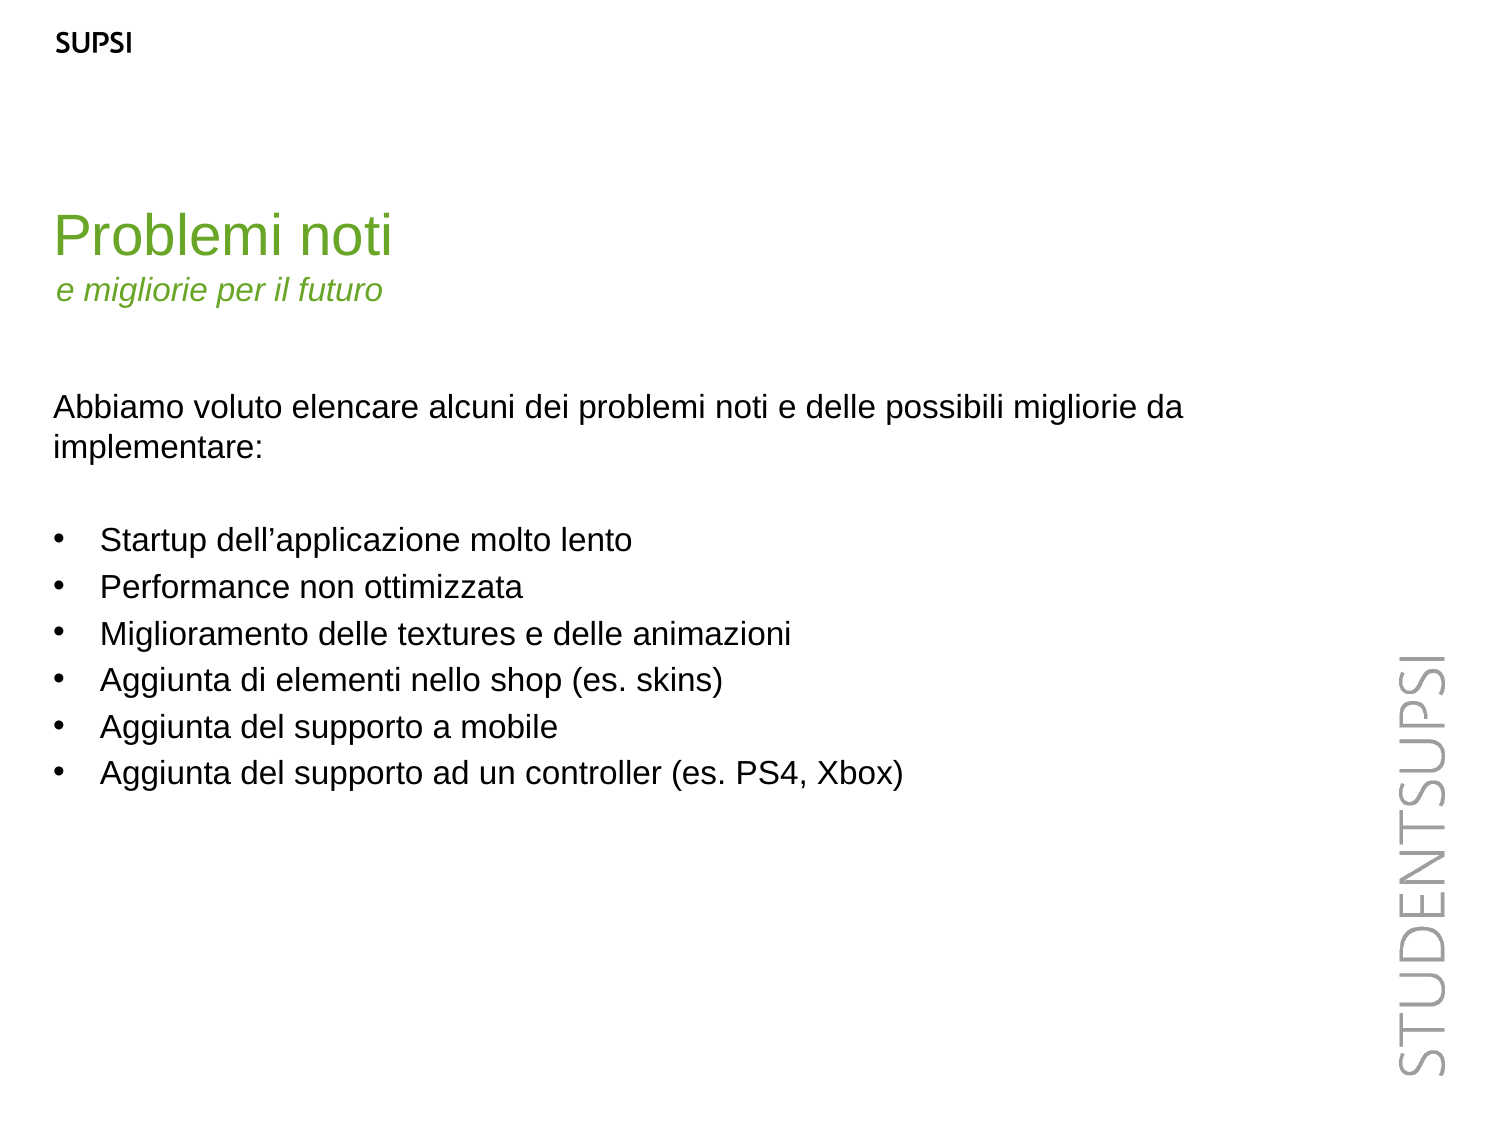

Problemi noti
e migliorie per il futuro
Abbiamo voluto elencare alcuni dei problemi noti e delle possibili migliorie da implementare:

Startup dell’applicazione molto lento
Performance non ottimizzata
Miglioramento delle textures e delle animazioni
Aggiunta di elementi nello shop (es. skins)
Aggiunta del supporto a mobile
Aggiunta del supporto ad un controller (es. PS4, Xbox)